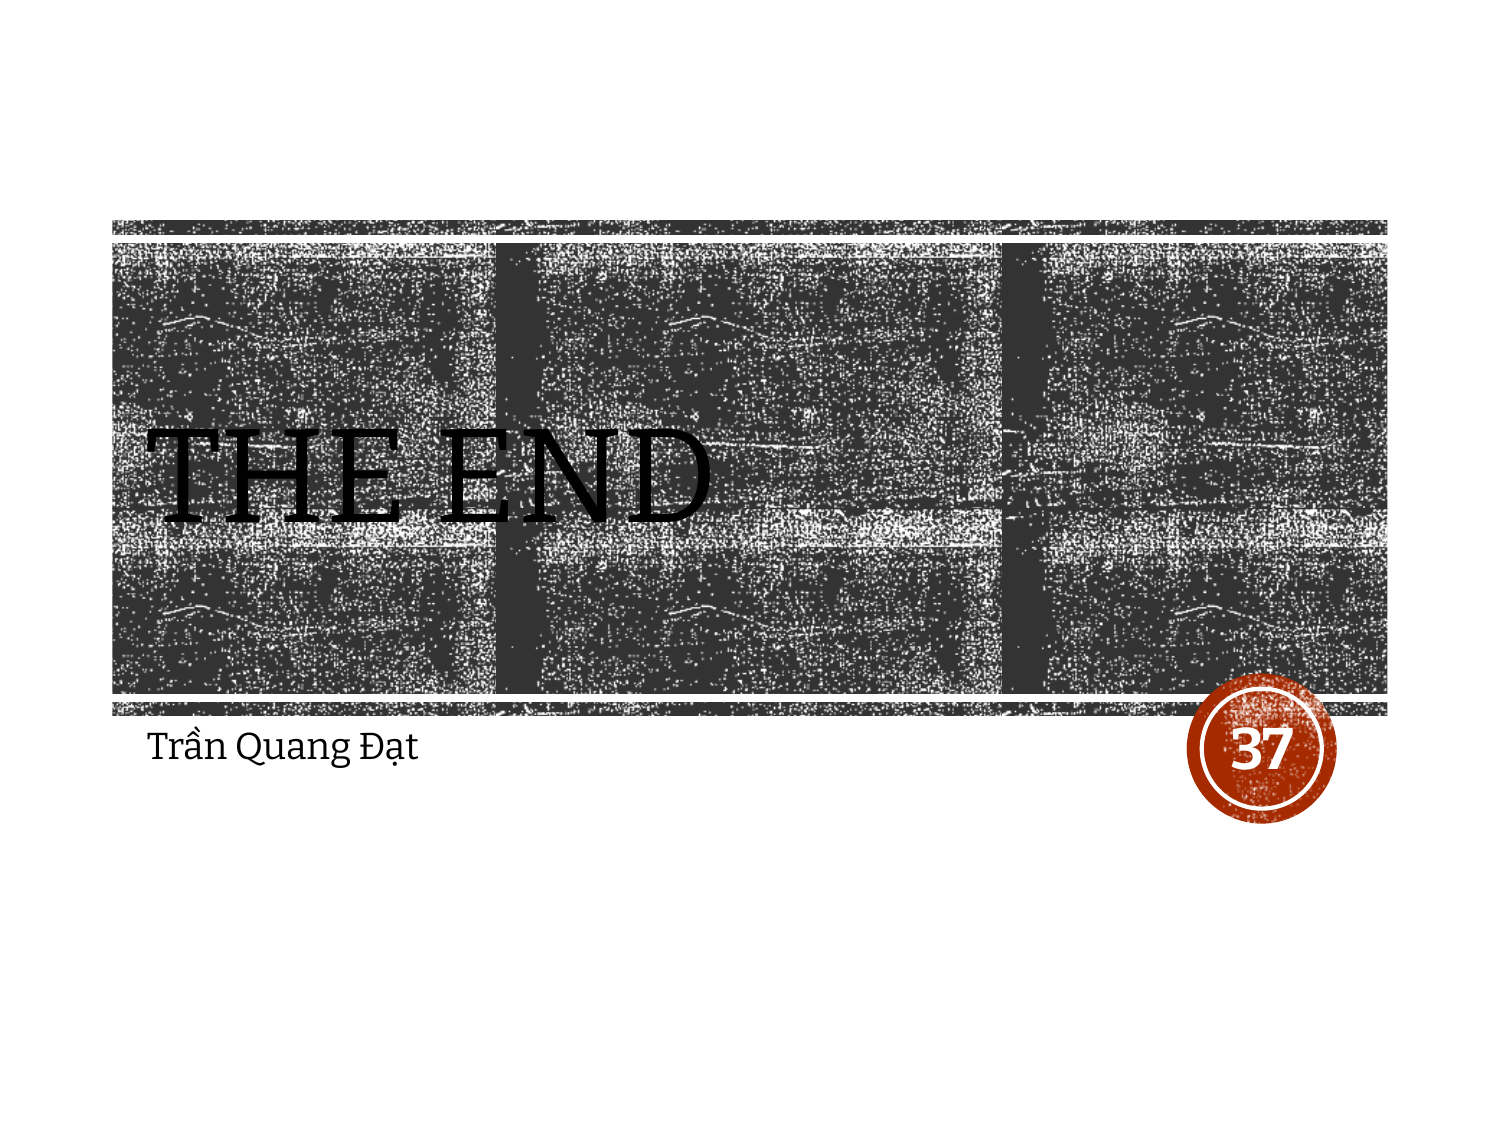

# The End
37
Trần Quang Đạt